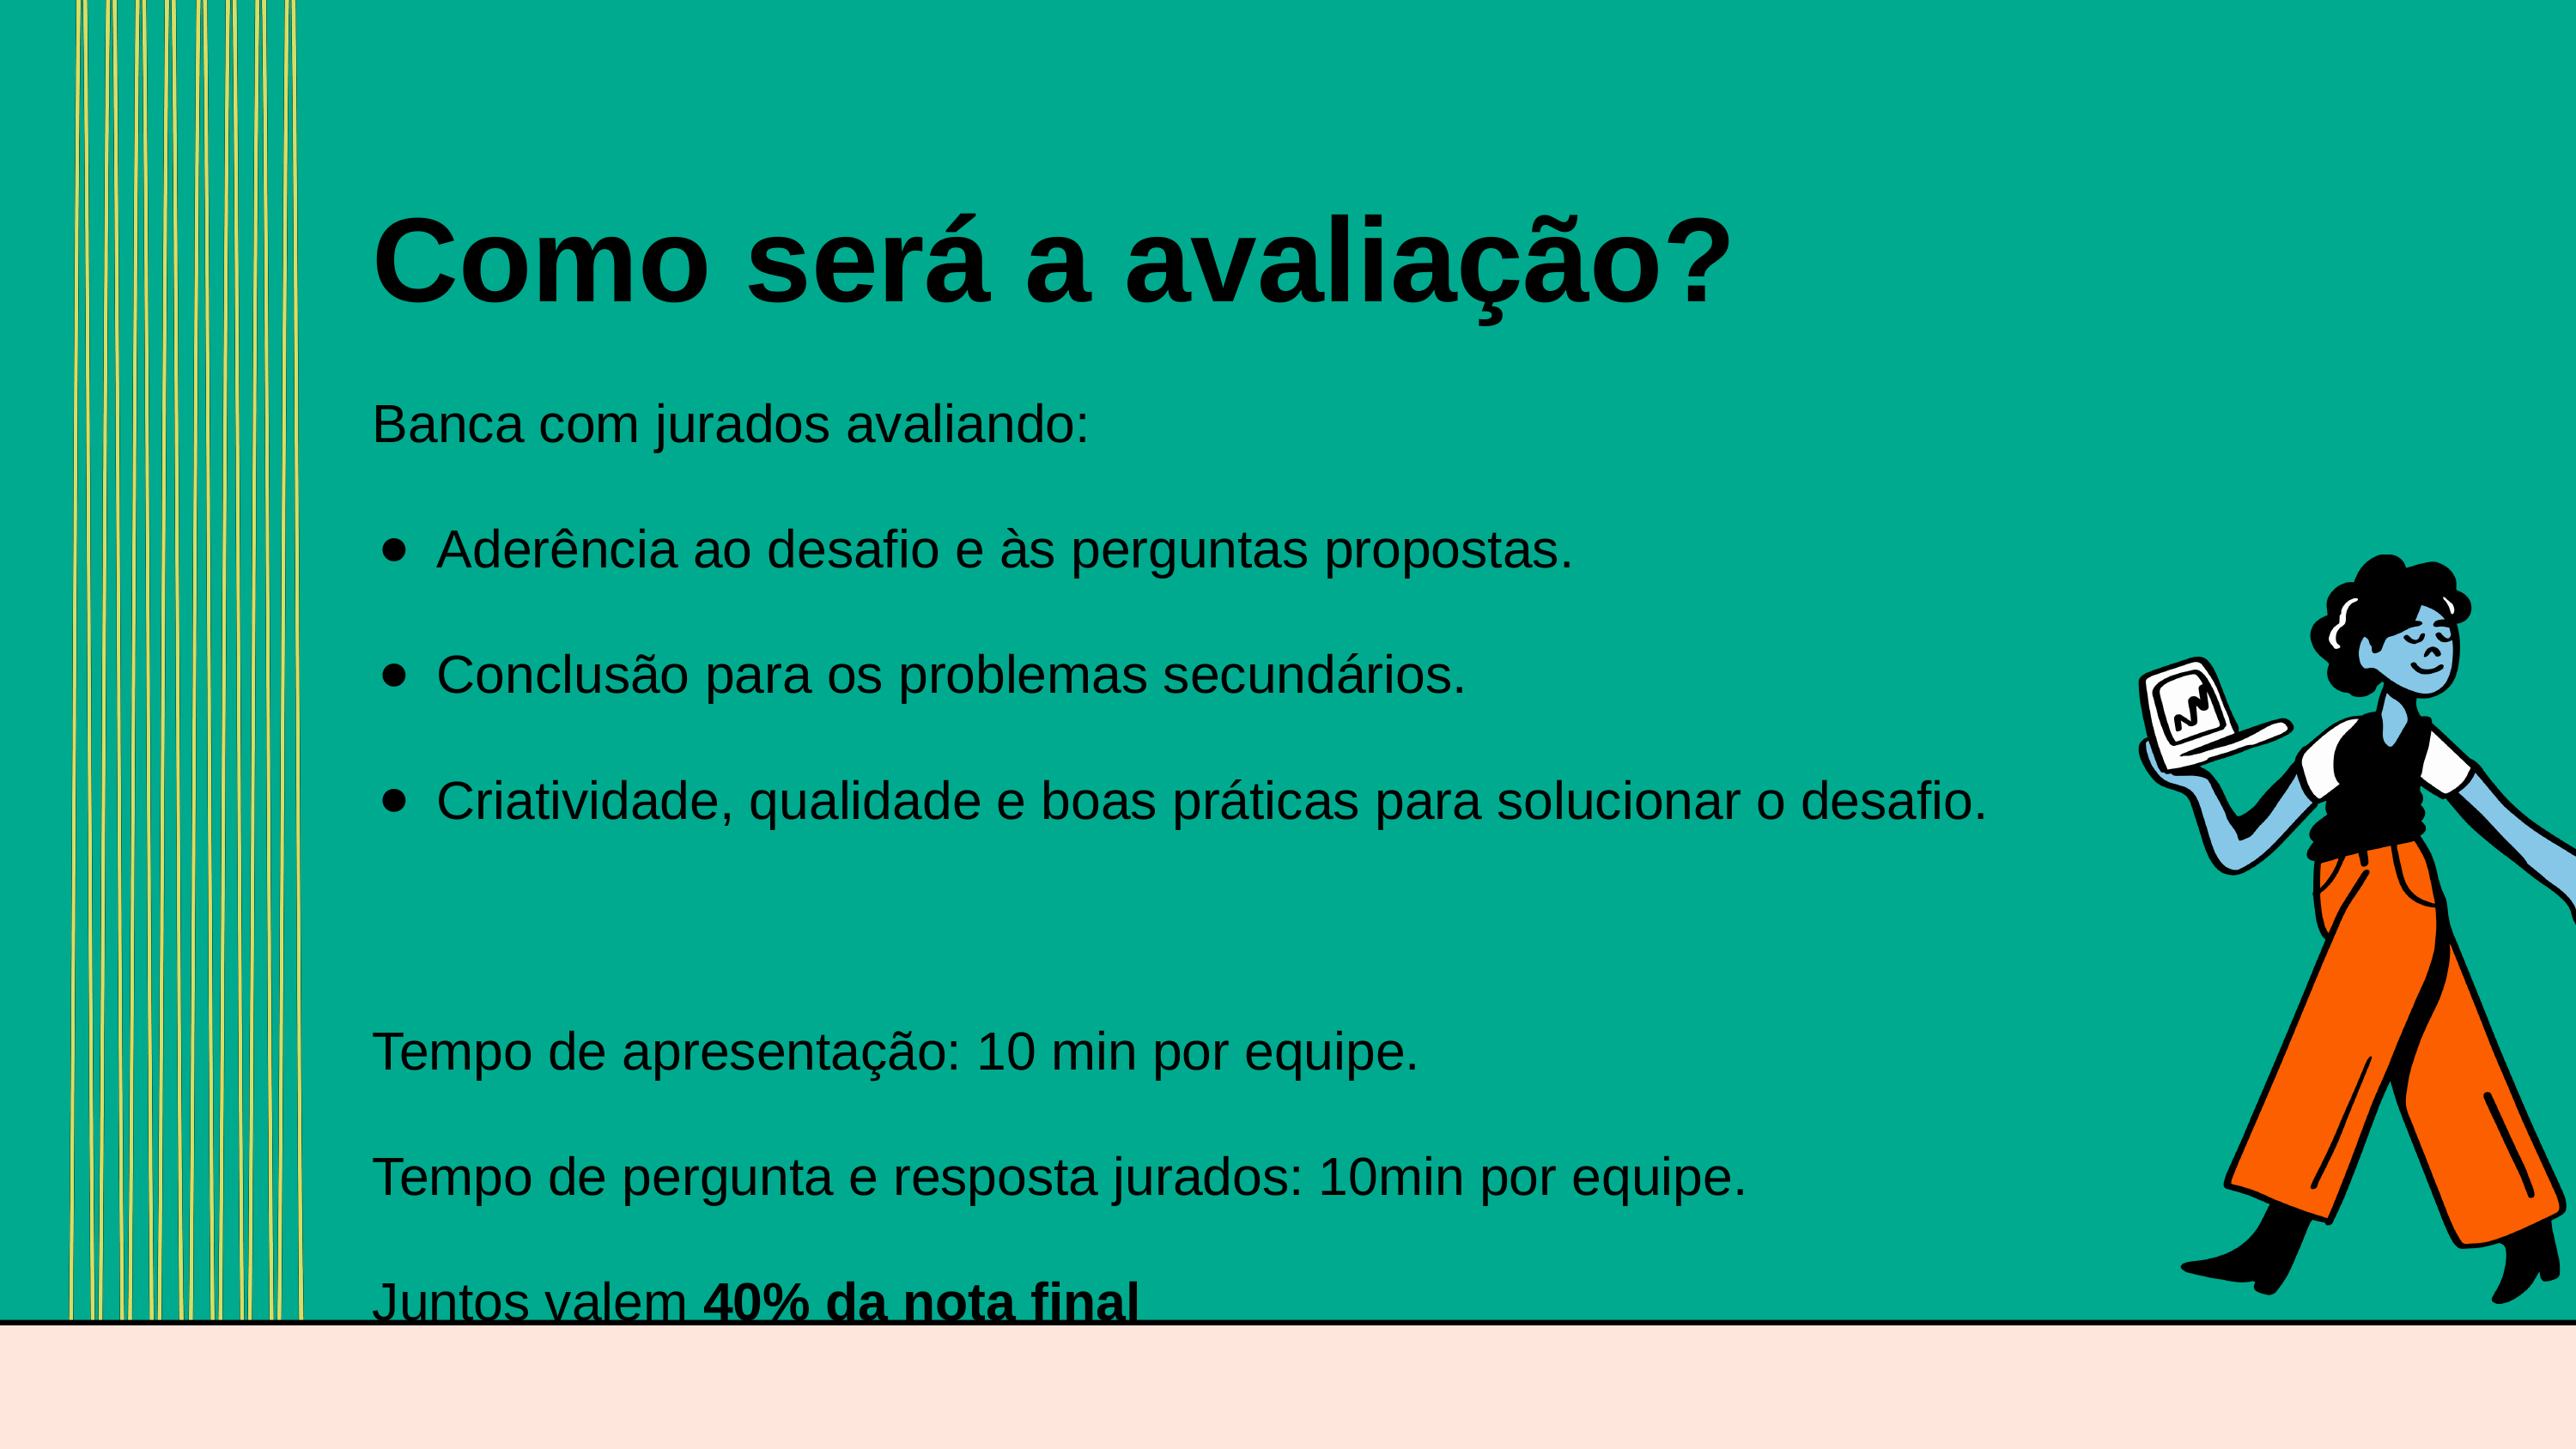

Como será a avaliação?
Banca com jurados avaliando:
Aderência ao desafio e às perguntas propostas.
Conclusão para os problemas secundários.
Criatividade, qualidade e boas práticas para solucionar o desafio.

Tempo de apresentação: 10 min por equipe.
Tempo de pergunta e resposta jurados: 10min por equipe.
Juntos valem 40% da nota final